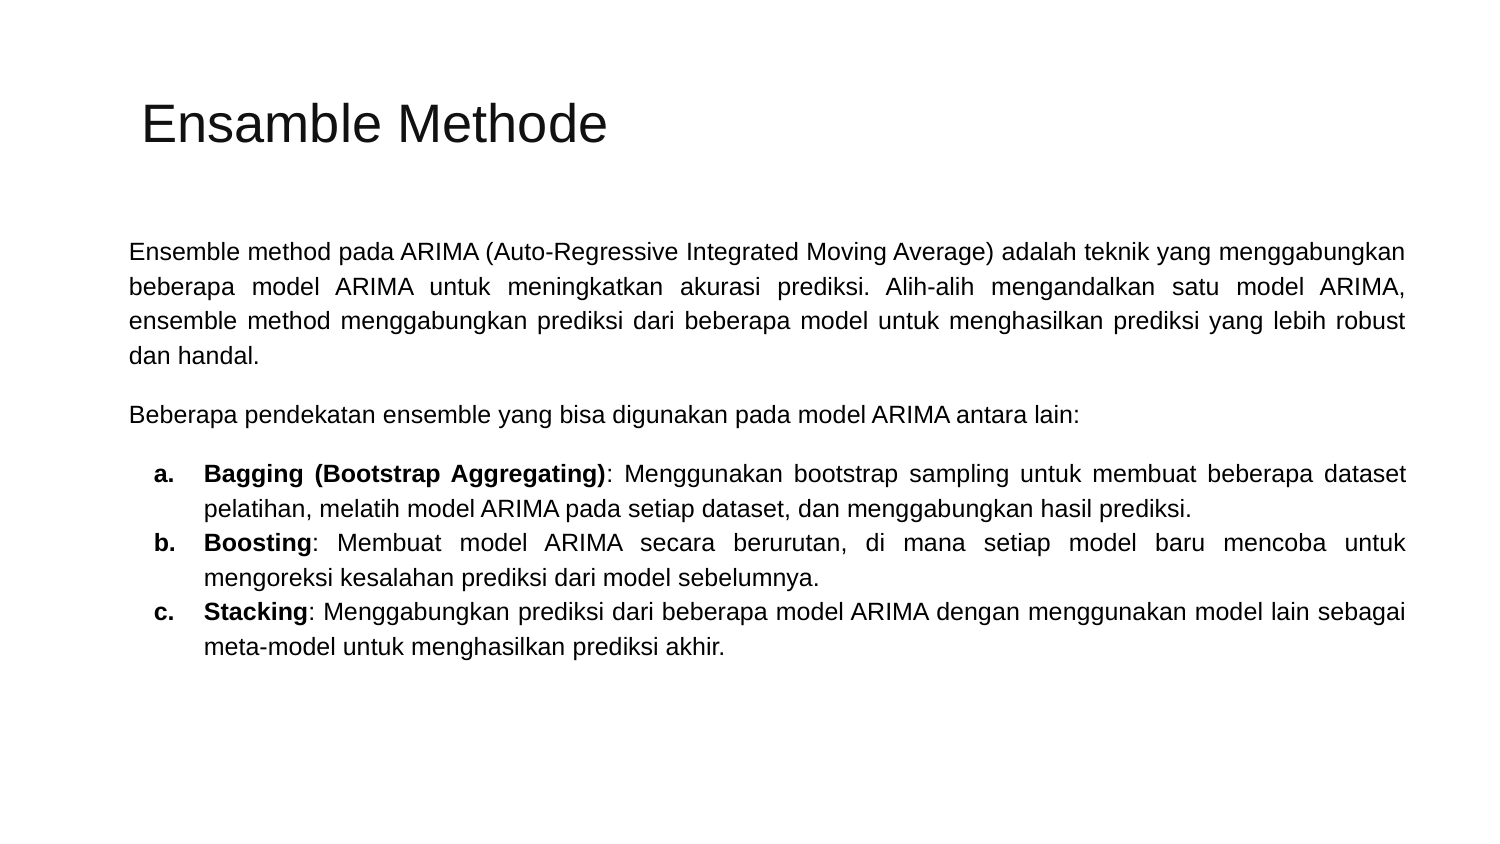

# Ensamble Methode
Ensemble method pada ARIMA (Auto-Regressive Integrated Moving Average) adalah teknik yang menggabungkan beberapa model ARIMA untuk meningkatkan akurasi prediksi. Alih-alih mengandalkan satu model ARIMA, ensemble method menggabungkan prediksi dari beberapa model untuk menghasilkan prediksi yang lebih robust dan handal.
Beberapa pendekatan ensemble yang bisa digunakan pada model ARIMA antara lain:
Bagging (Bootstrap Aggregating): Menggunakan bootstrap sampling untuk membuat beberapa dataset pelatihan, melatih model ARIMA pada setiap dataset, dan menggabungkan hasil prediksi.
Boosting: Membuat model ARIMA secara berurutan, di mana setiap model baru mencoba untuk mengoreksi kesalahan prediksi dari model sebelumnya.
Stacking: Menggabungkan prediksi dari beberapa model ARIMA dengan menggunakan model lain sebagai meta-model untuk menghasilkan prediksi akhir.